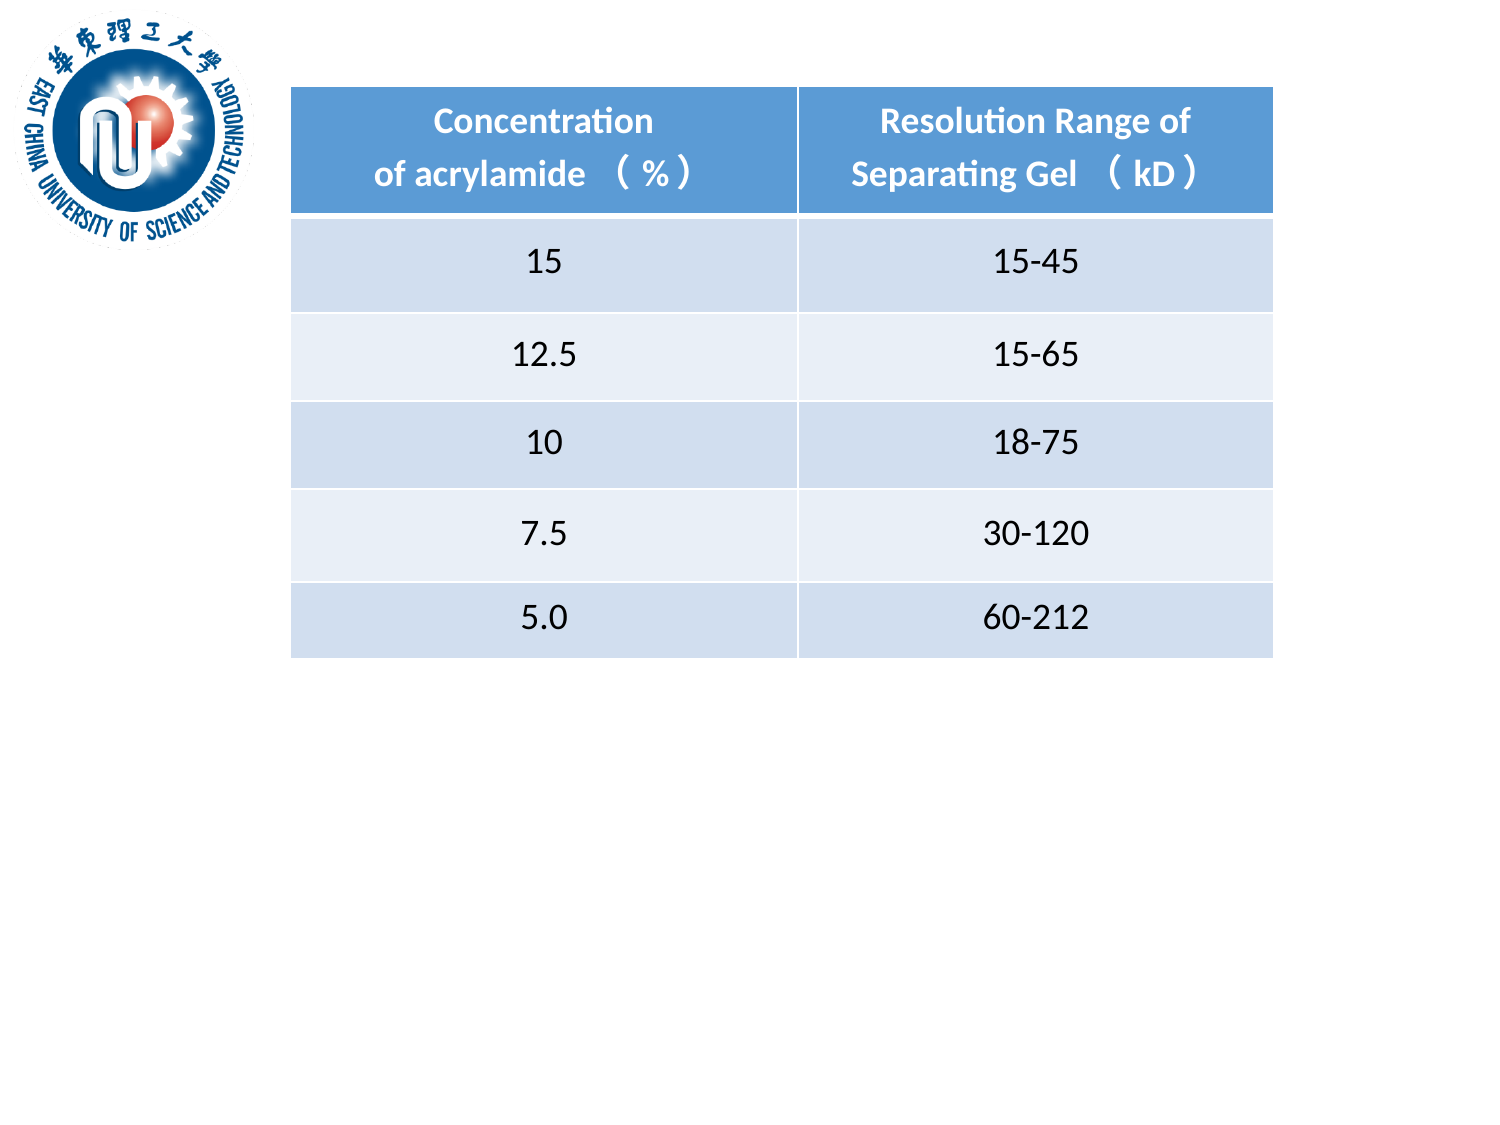

| Concentration of acrylamide（%） | Resolution Range of Separating Gel（kD） |
| --- | --- |
| 15 | 15-45 |
| 12.5 | 15-65 |
| 10 | 18-75 |
| 7.5 | 30-120 |
| 5.0 | 60-212 |